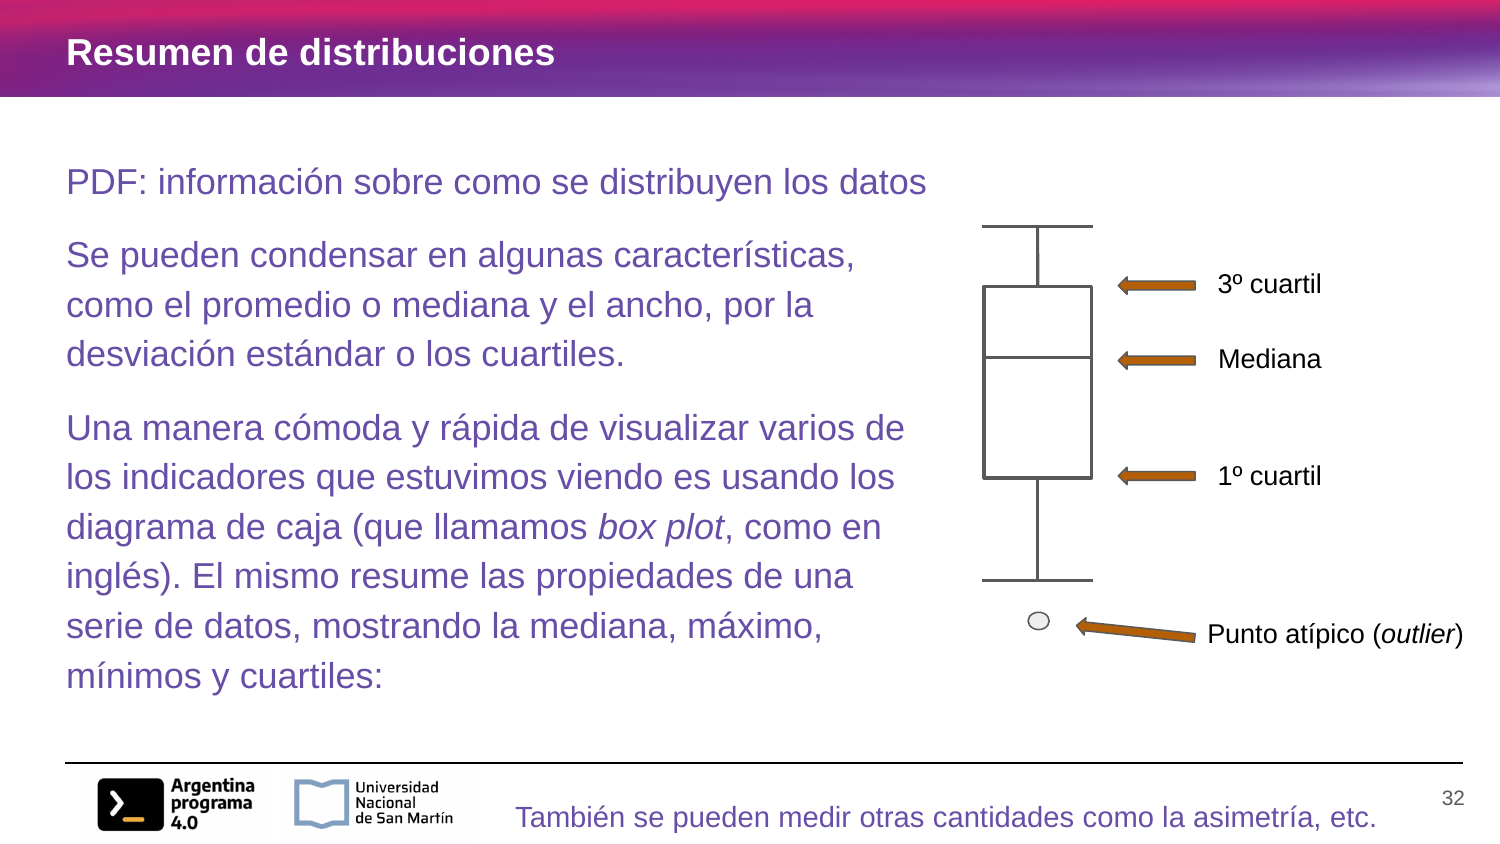

# Resumen de distribuciones
PDF: información sobre como se distribuyen los datos
Se pueden condensar en algunas características, como el promedio o mediana y el ancho, por la desviación estándar o los cuartiles.
Una manera cómoda y rápida de visualizar varios de los indicadores que estuvimos viendo es usando los diagrama de caja (que llamamos box plot, como en inglés). El mismo resume las propiedades de una serie de datos, mostrando la mediana, máximo, mínimos y cuartiles:
3º cuartil

Mediana

1º cuartil

Punto atípico (outlier)

32
También se pueden medir otras cantidades como la asimetría, etc.